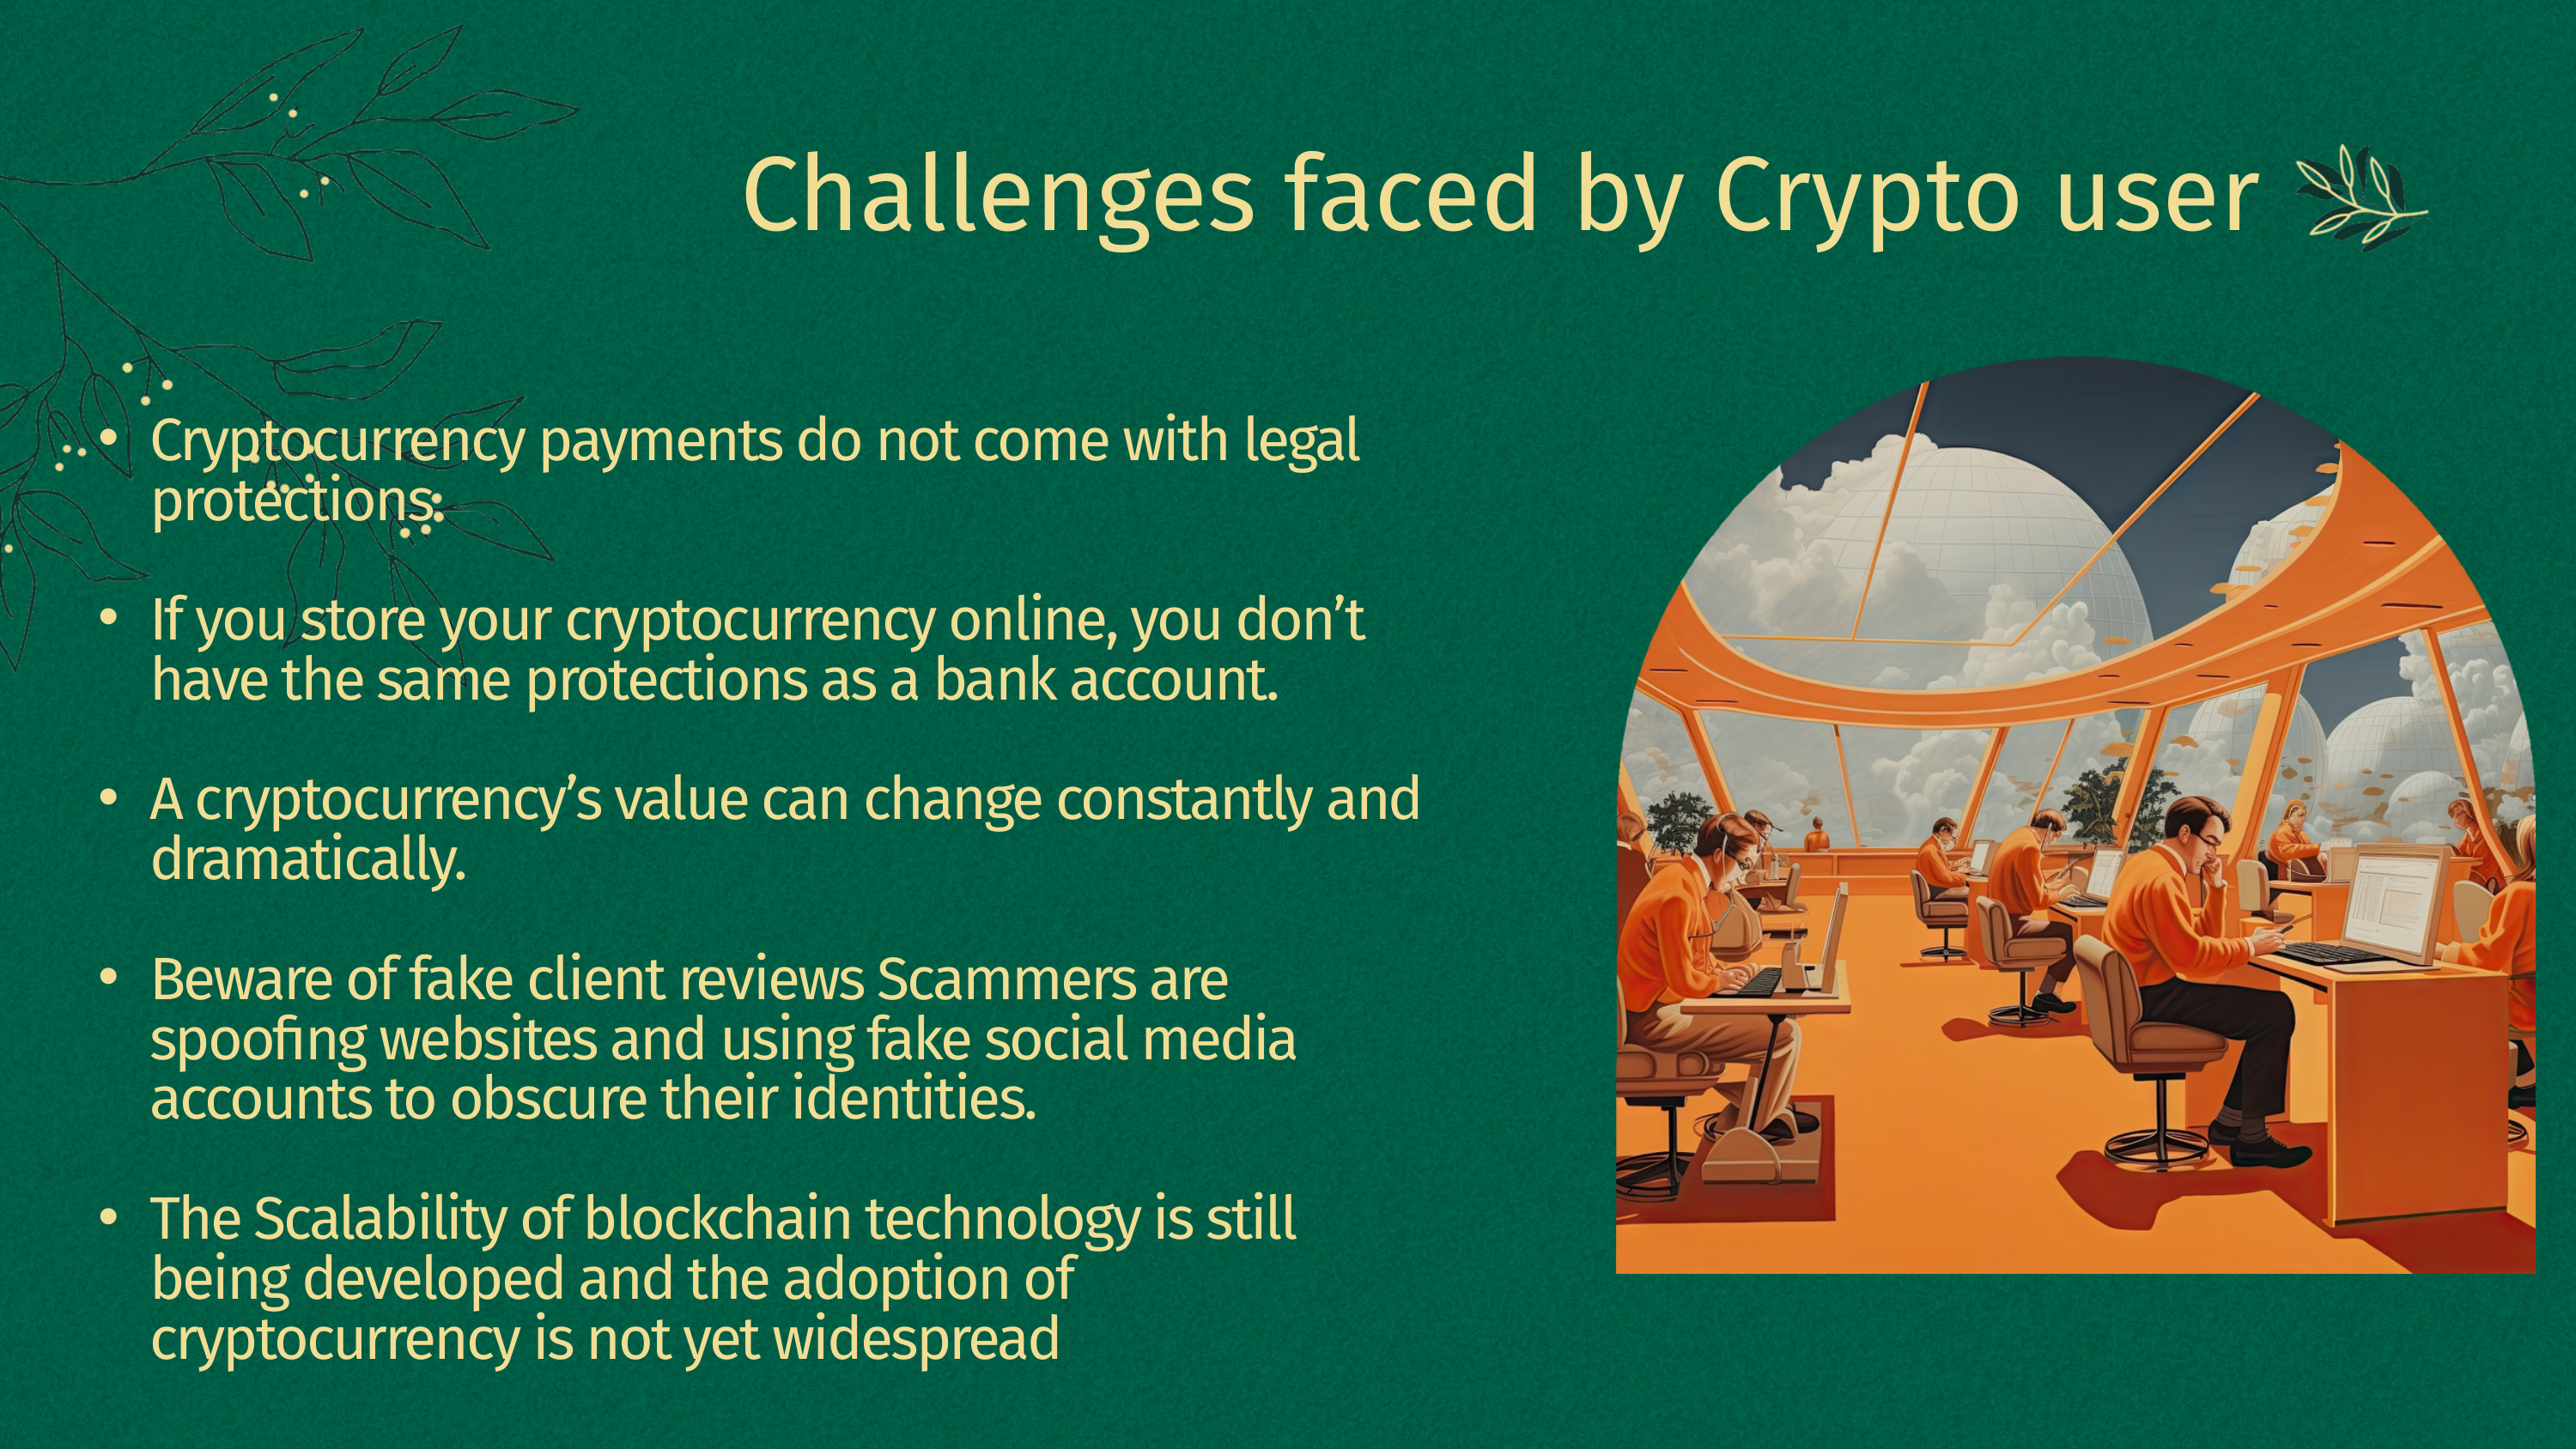

Challenges faced by Crypto user

Cryptocurrency payments do not come with legal protections

If you store your cryptocurrency online, you don’t have the same protections as a bank account.

A cryptocurrency’s value can change constantly and dramatically.

Beware of fake client reviews Scammers are spoofing websites and using fake social media accounts to obscure their identities.

The Scalability of blockchain technology is still being developed and the adoption of cryptocurrency is not yet widespread